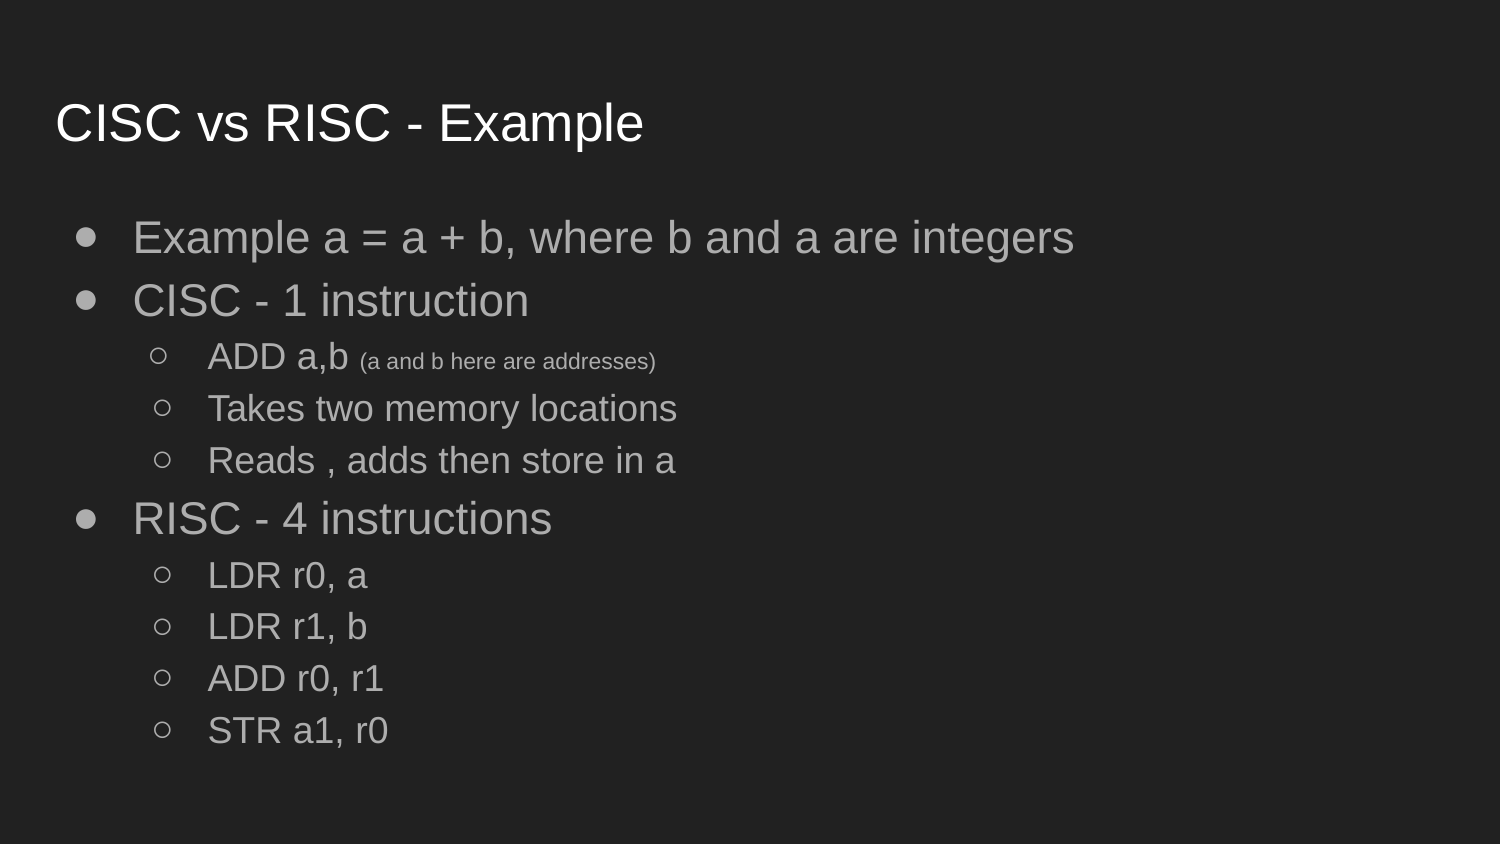

# CISC vs RISC - Example
Example a = a + b, where b and a are integers
CISC - 1 instruction
ADD a,b (a and b here are addresses)
Takes two memory locations
Reads , adds then store in a
RISC - 4 instructions
LDR r0, a
LDR r1, b
ADD r0, r1
STR a1, r0